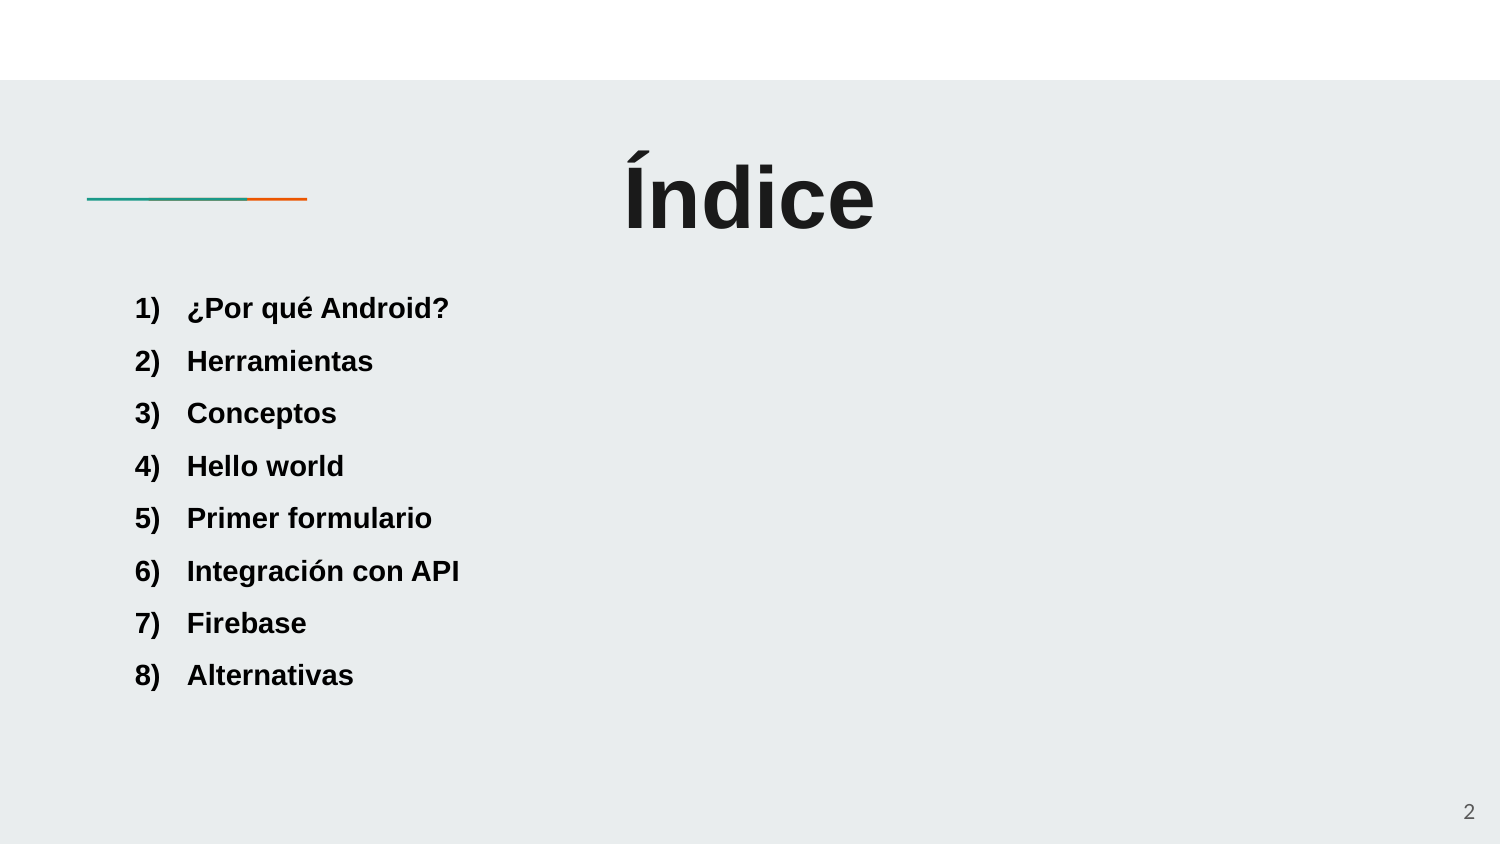

# Índice
¿Por qué Android?
Herramientas
Conceptos
Hello world
Primer formulario
Integración con API
Firebase
Alternativas

2